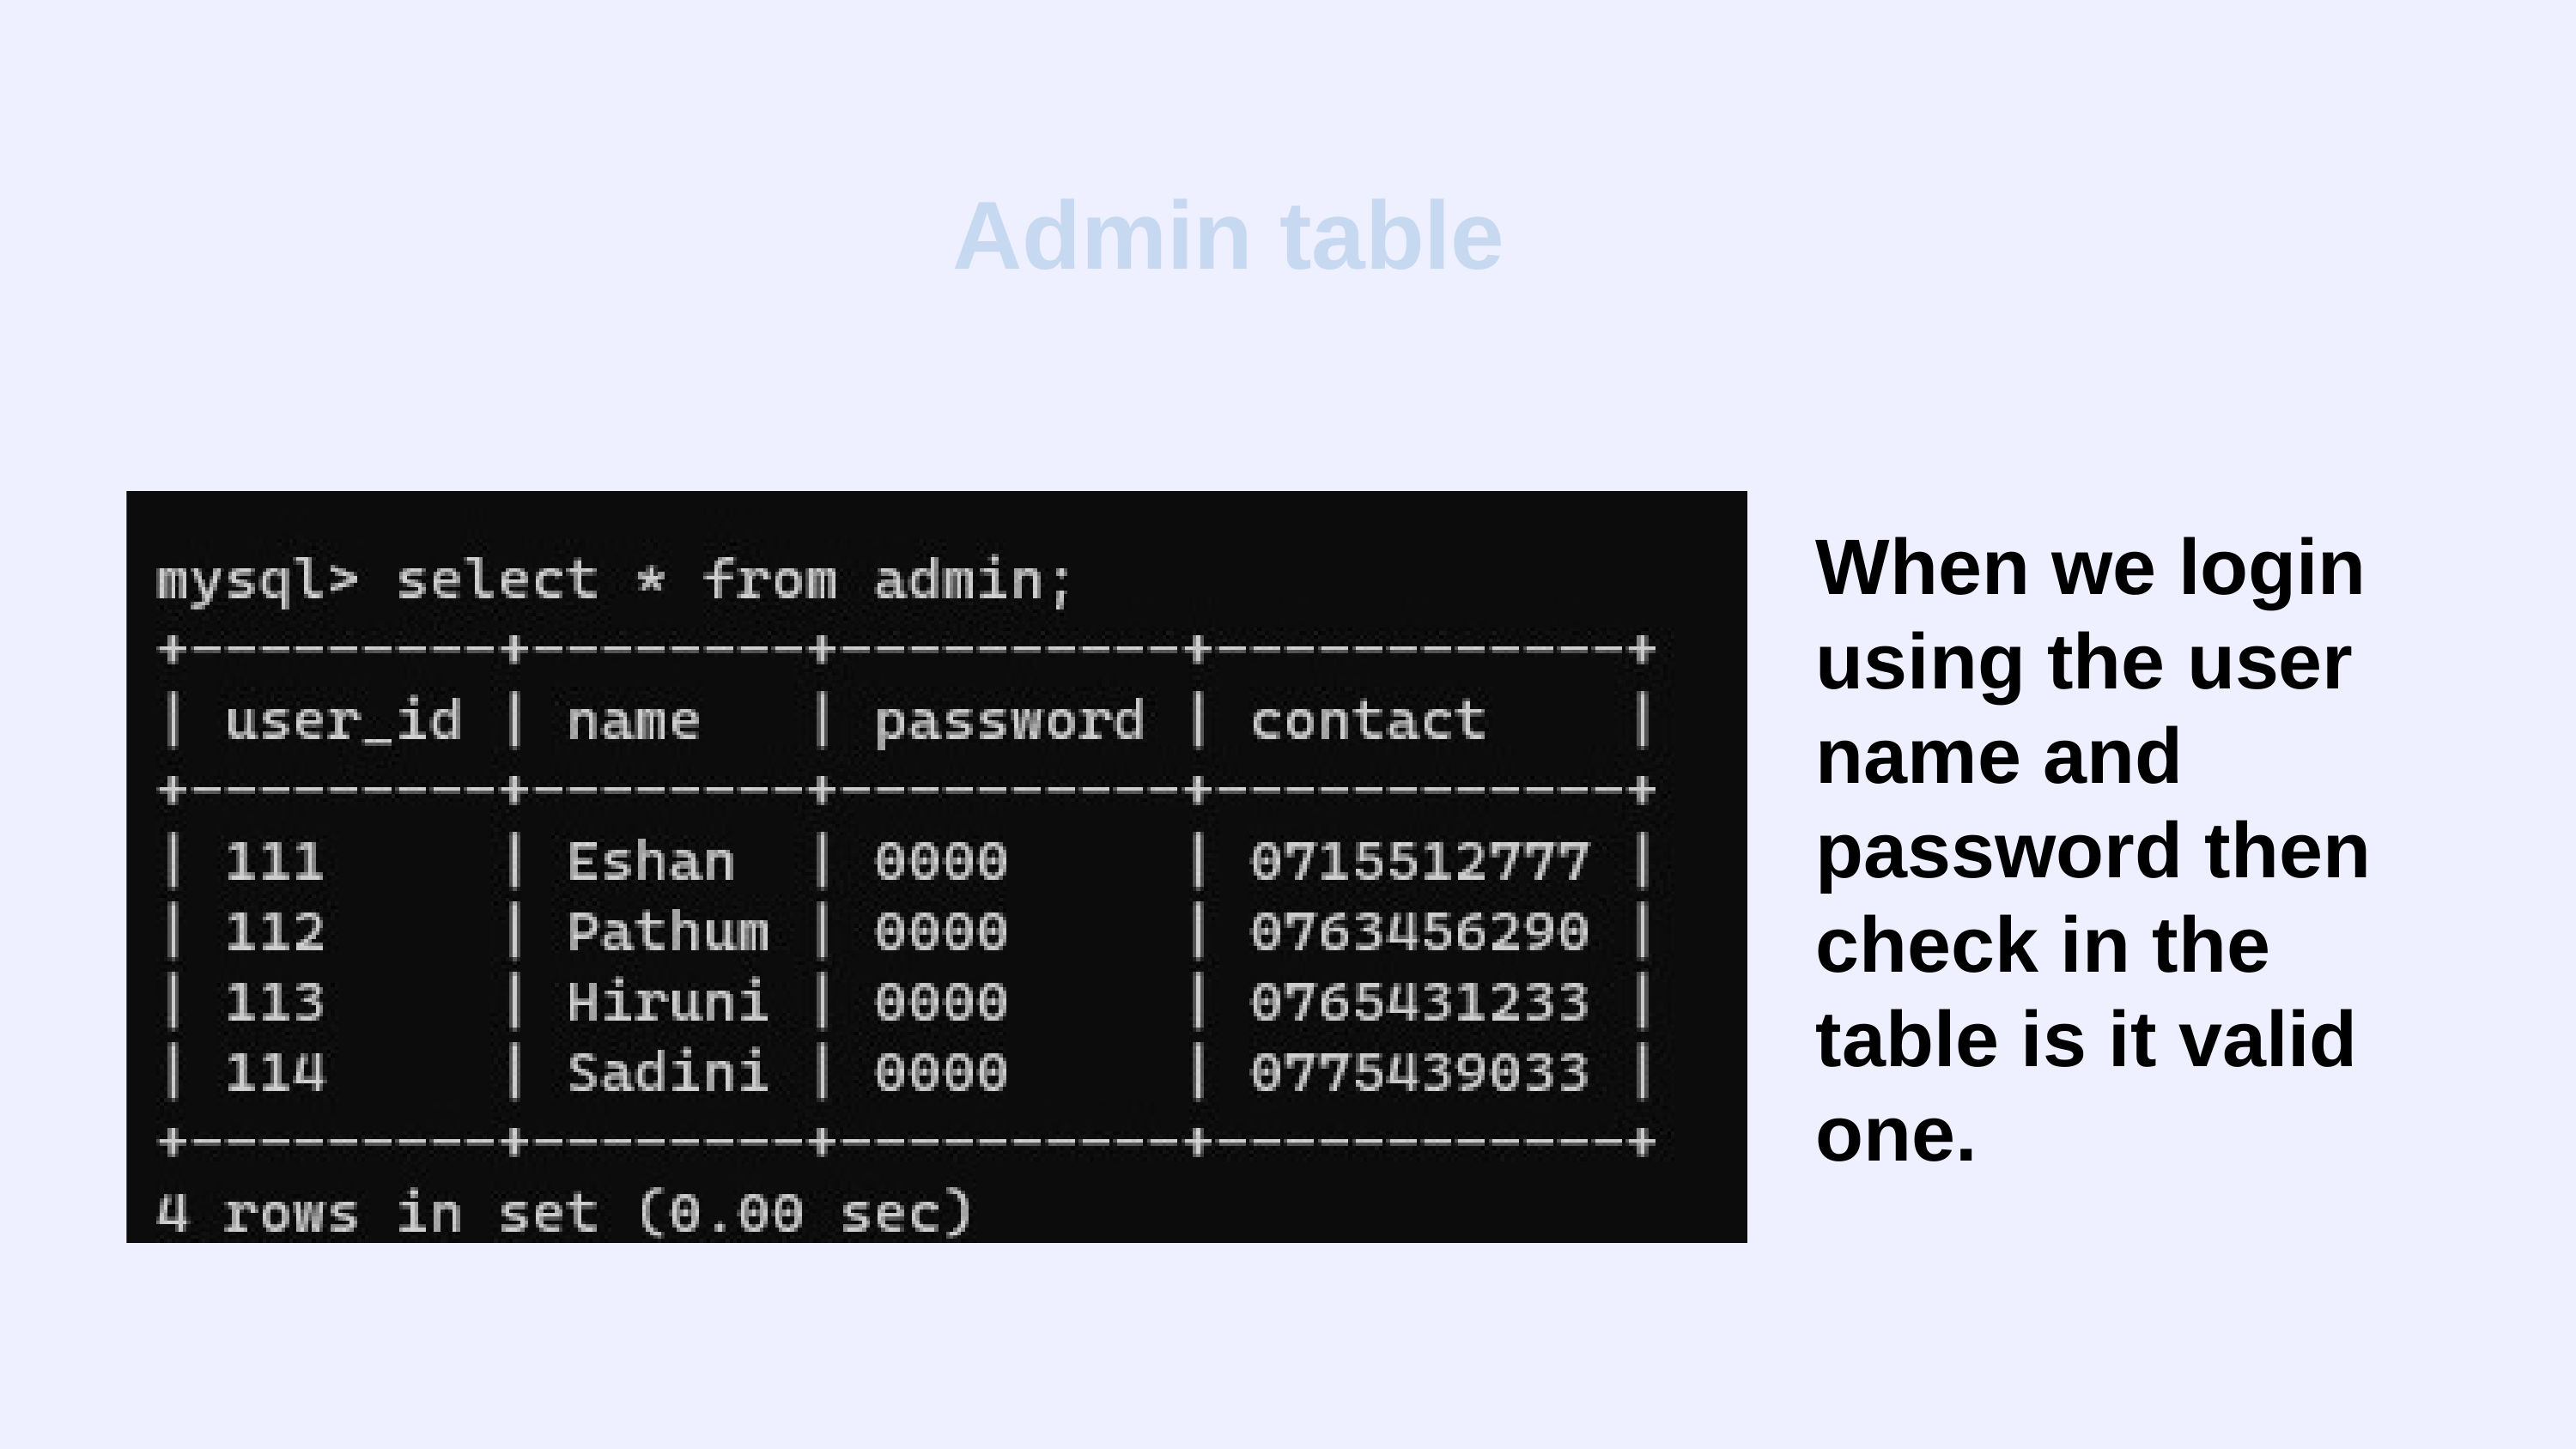

Admin table

When we login using the user name and password then check in the table is it valid one.